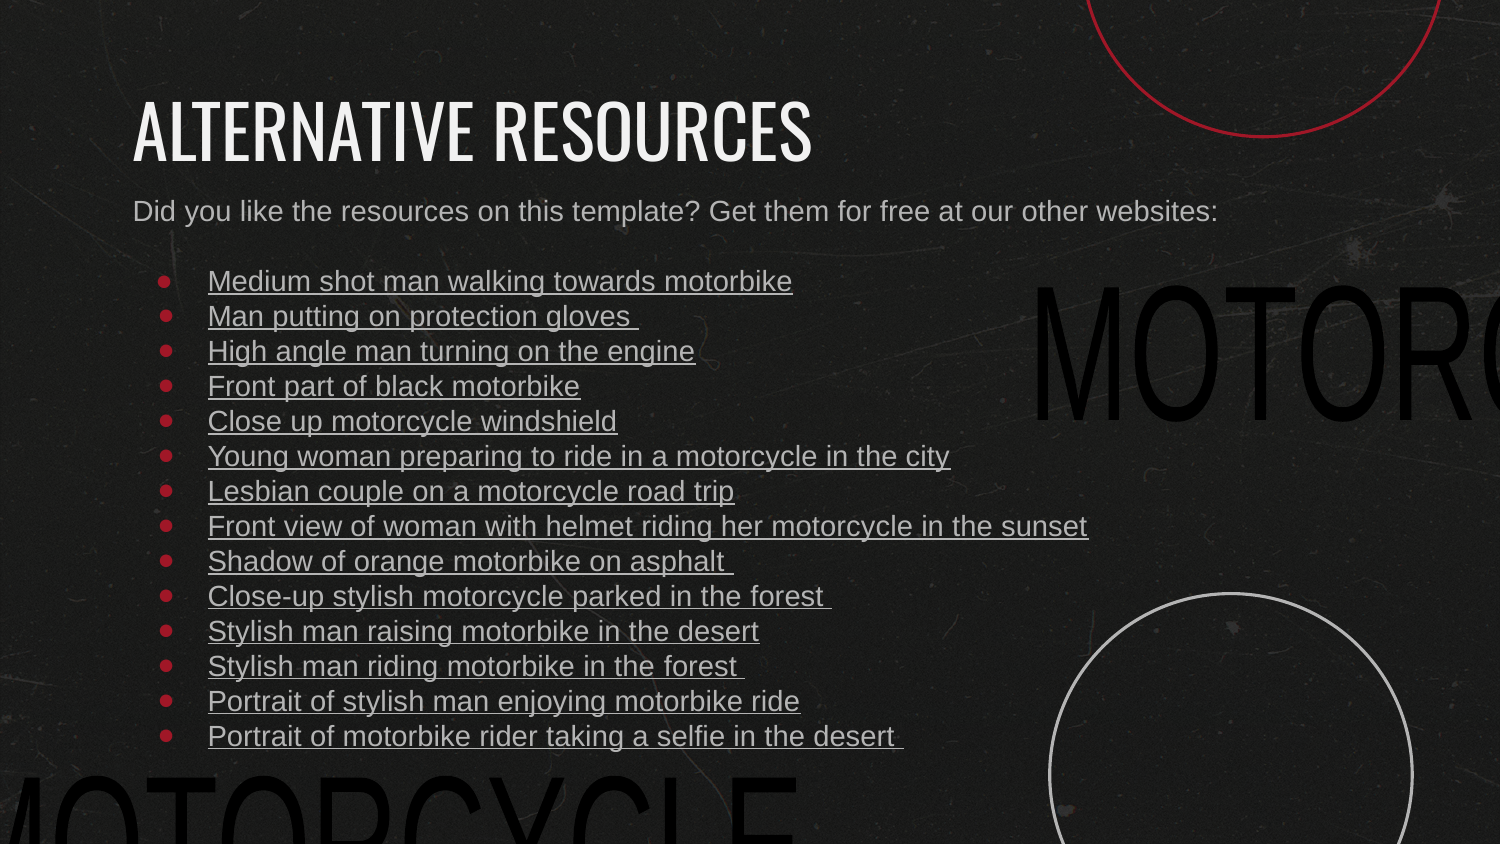

# ALTERNATIVE RESOURCES
Did you like the resources on this template? Get them for free at our other websites:

Medium shot man walking towards motorbike
Man putting on protection gloves
High angle man turning on the engine
Front part of black motorbike
Close up motorcycle windshield
Young woman preparing to ride in a motorcycle in the city
Lesbian couple on a motorcycle road trip
Front view of woman with helmet riding her motorcycle in the sunset
Shadow of orange motorbike on asphalt
Close-up stylish motorcycle parked in the forest
Stylish man raising motorbike in the desert
Stylish man riding motorbike in the forest
Portrait of stylish man enjoying motorbike ride
Portrait of motorbike rider taking a selfie in the desert